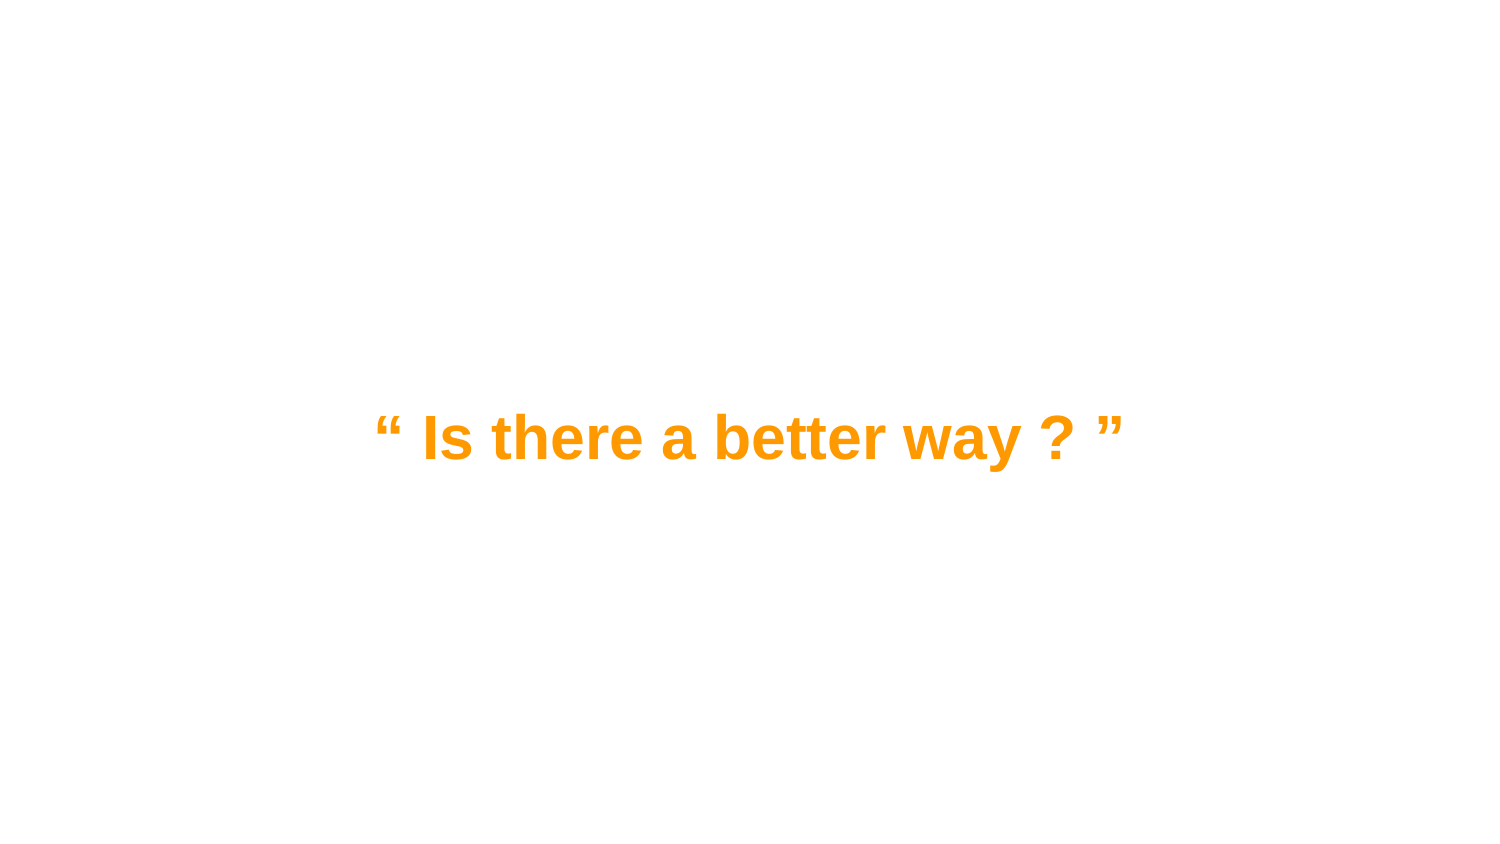

“ Is there a better way ? ”